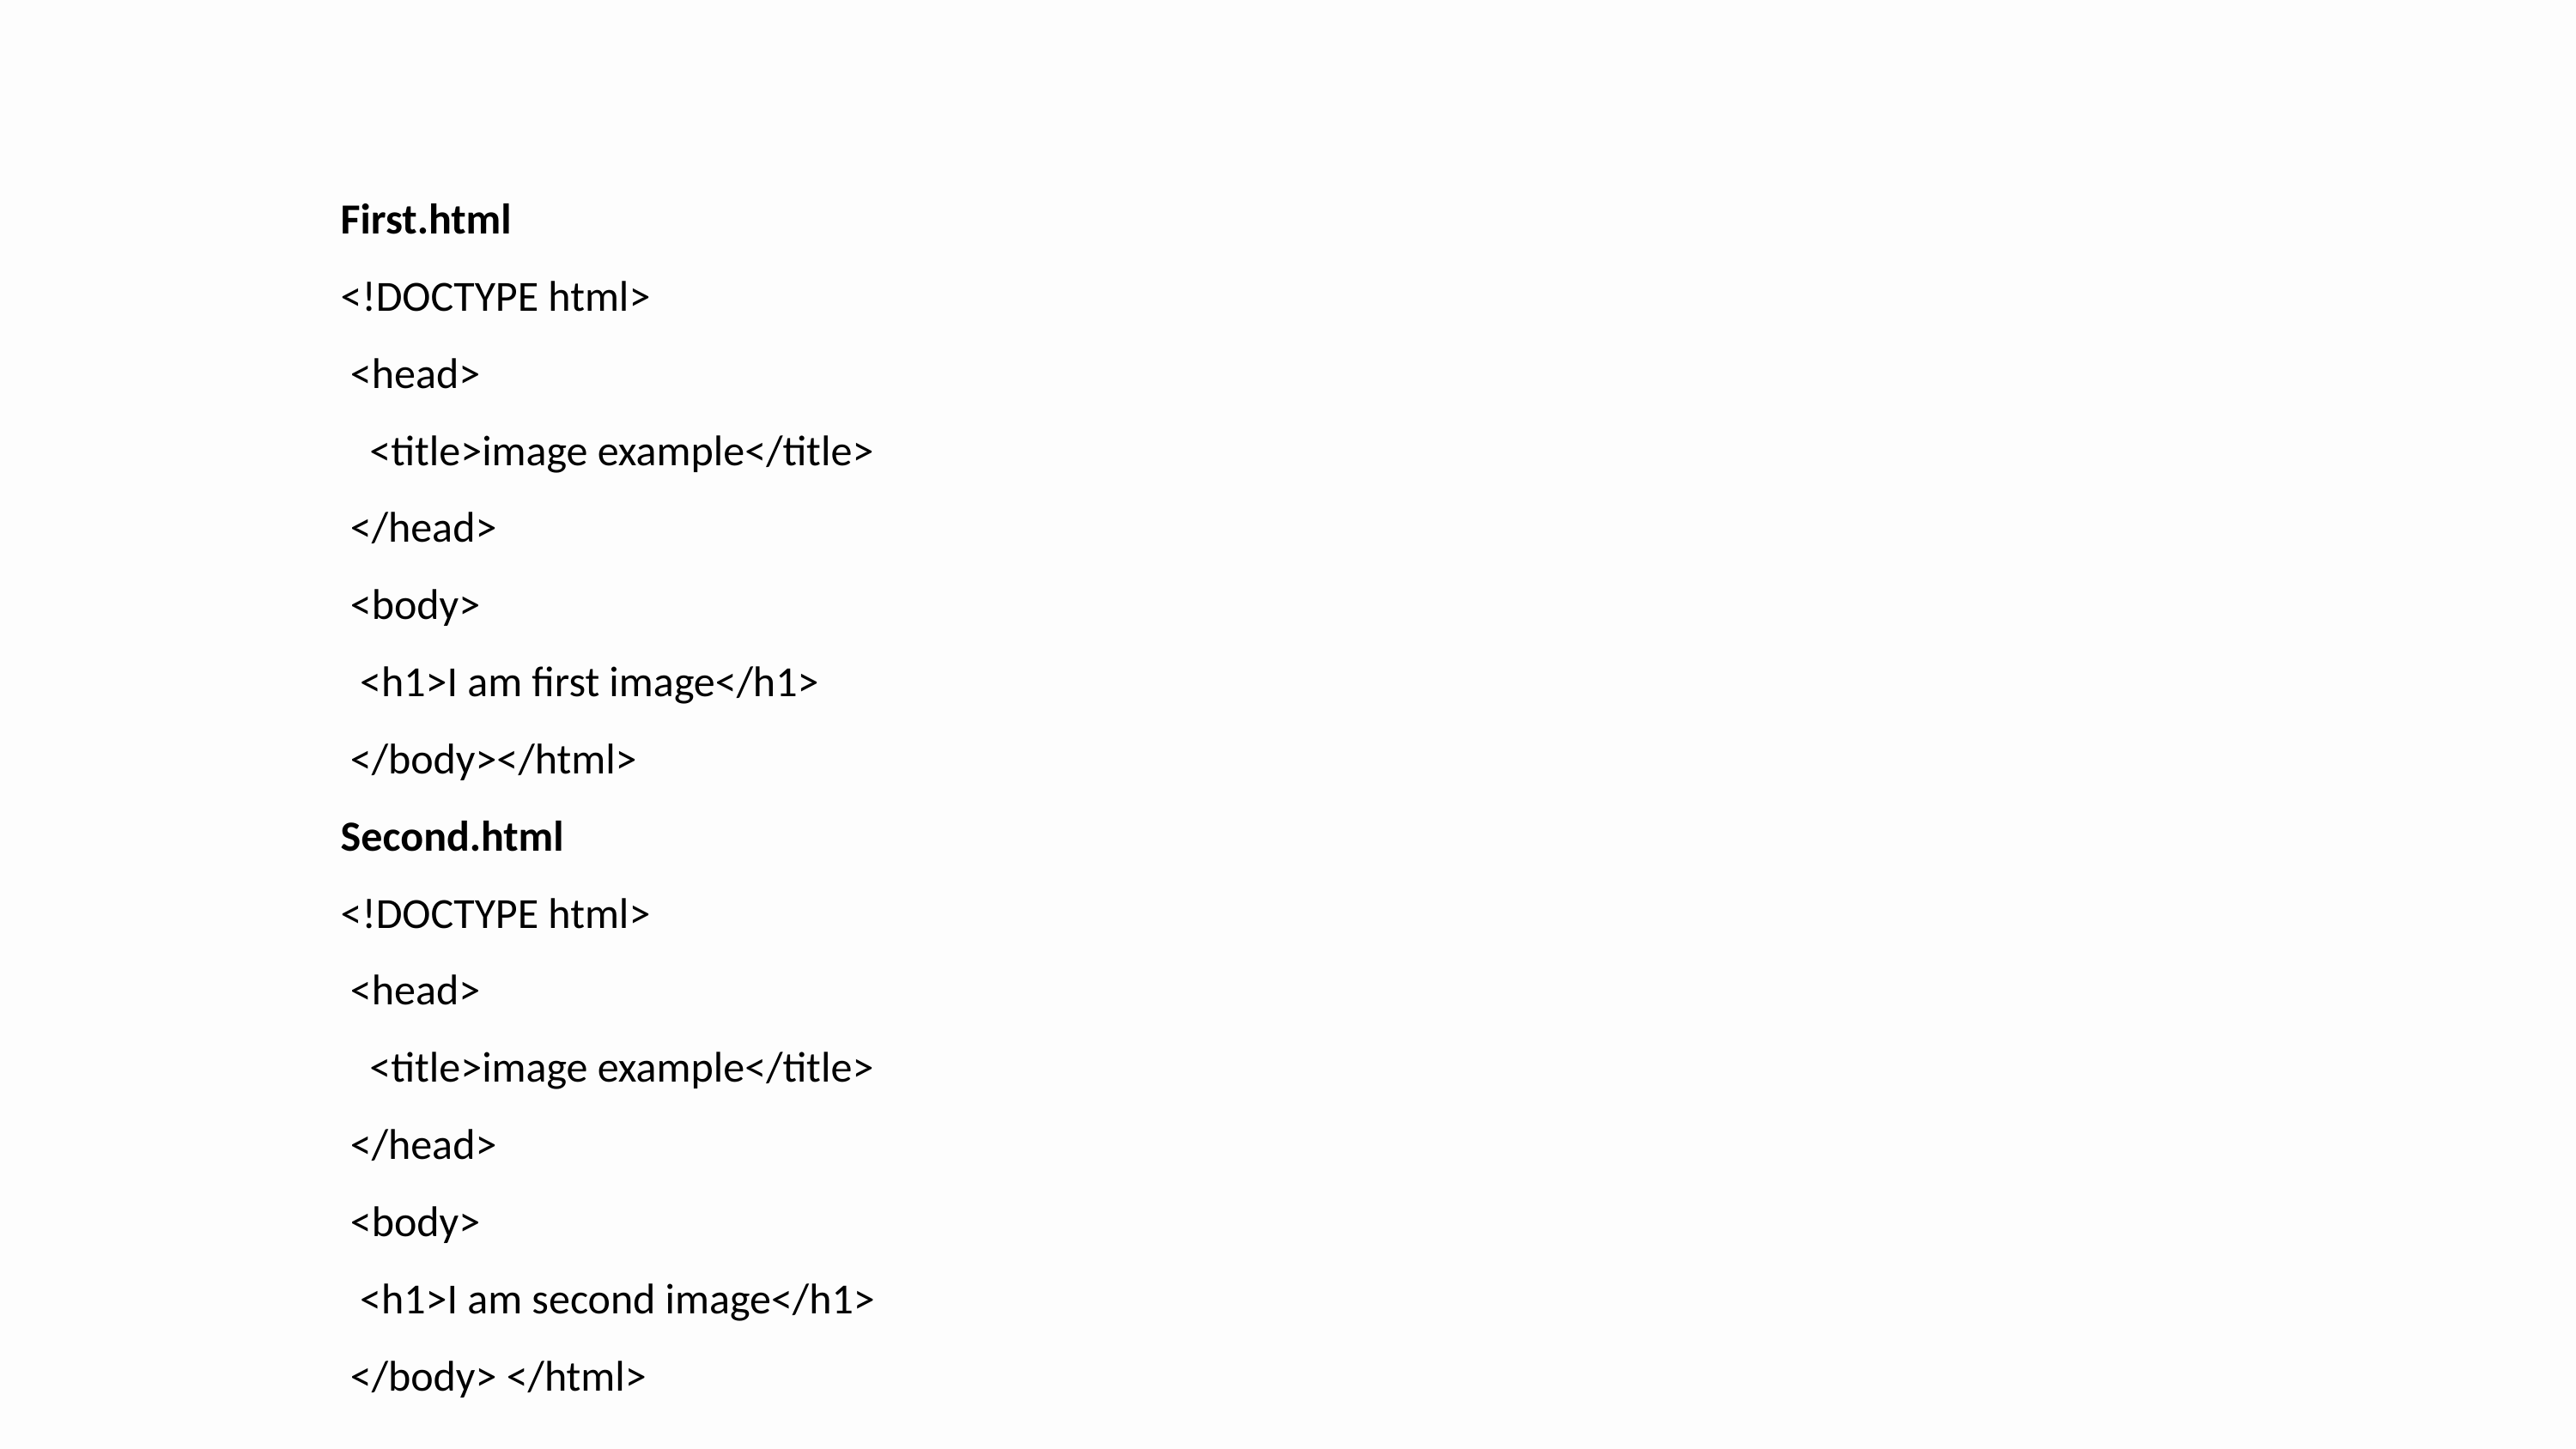

First.html
<!DOCTYPE html>
 <head>
   <title>image example</title>
 </head>
 <body>
  <h1>I am first image</h1>
 </body></html>
Second.html
<!DOCTYPE html>
 <head>
   <title>image example</title>
 </head>
 <body>
  <h1>I am second image</h1>
 </body> </html>